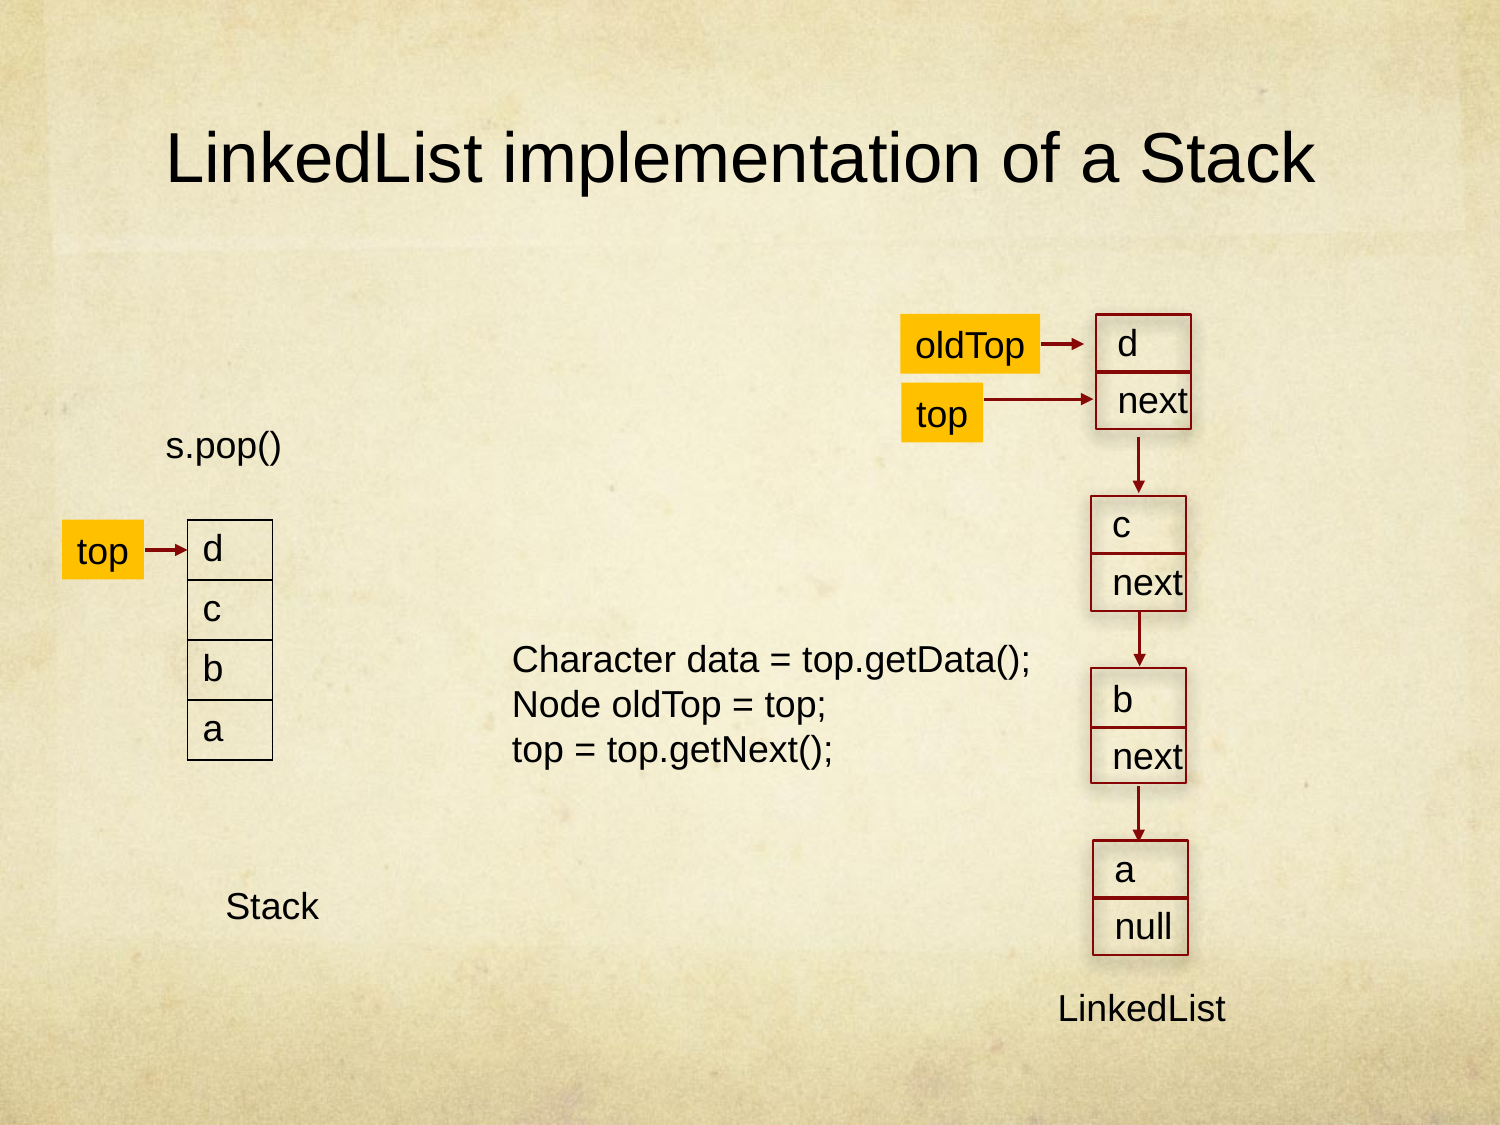

# LinkedList implementation of a Stack
d

next
oldTop
top
s.pop()
c

next
top
| d |
| --- |
| c |
| b |
| a |
Character data = top.getData();
Node oldTop = top;
top = top.getNext();

b

next
a

null
Stack
LinkedList